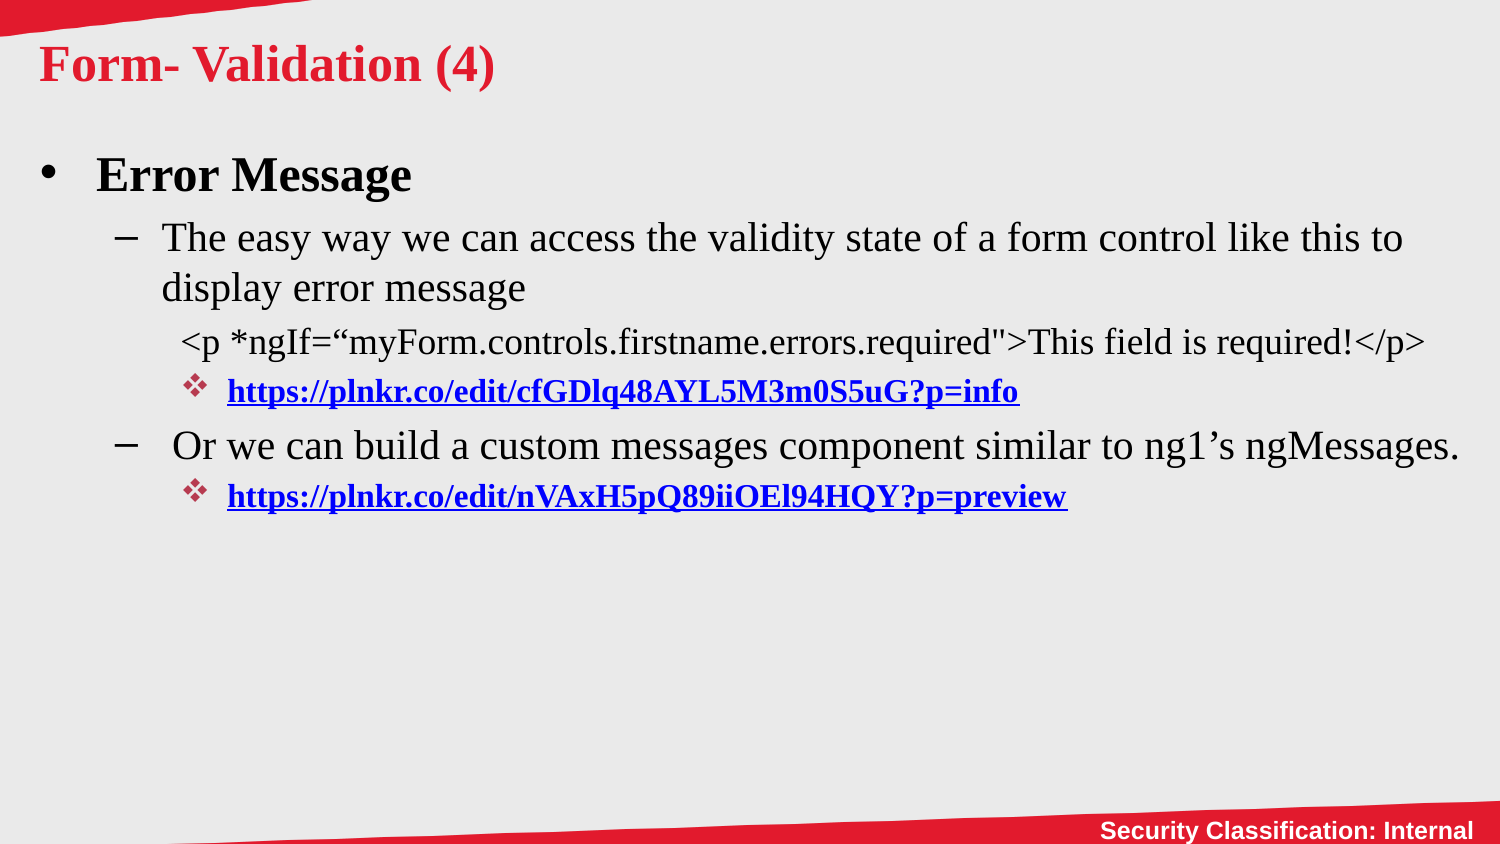

# Form- Validation (4)
Error Message
The easy way we can access the validity state of a form control like this to display error message
<p *ngIf=“myForm.controls.firstname.errors.required">This field is required!</p>
https://plnkr.co/edit/cfGDlq48AYL5M3m0S5uG?p=info
 Or we can build a custom messages component similar to ng1’s ngMessages.
https://plnkr.co/edit/nVAxH5pQ89iiOEl94HQY?p=preview